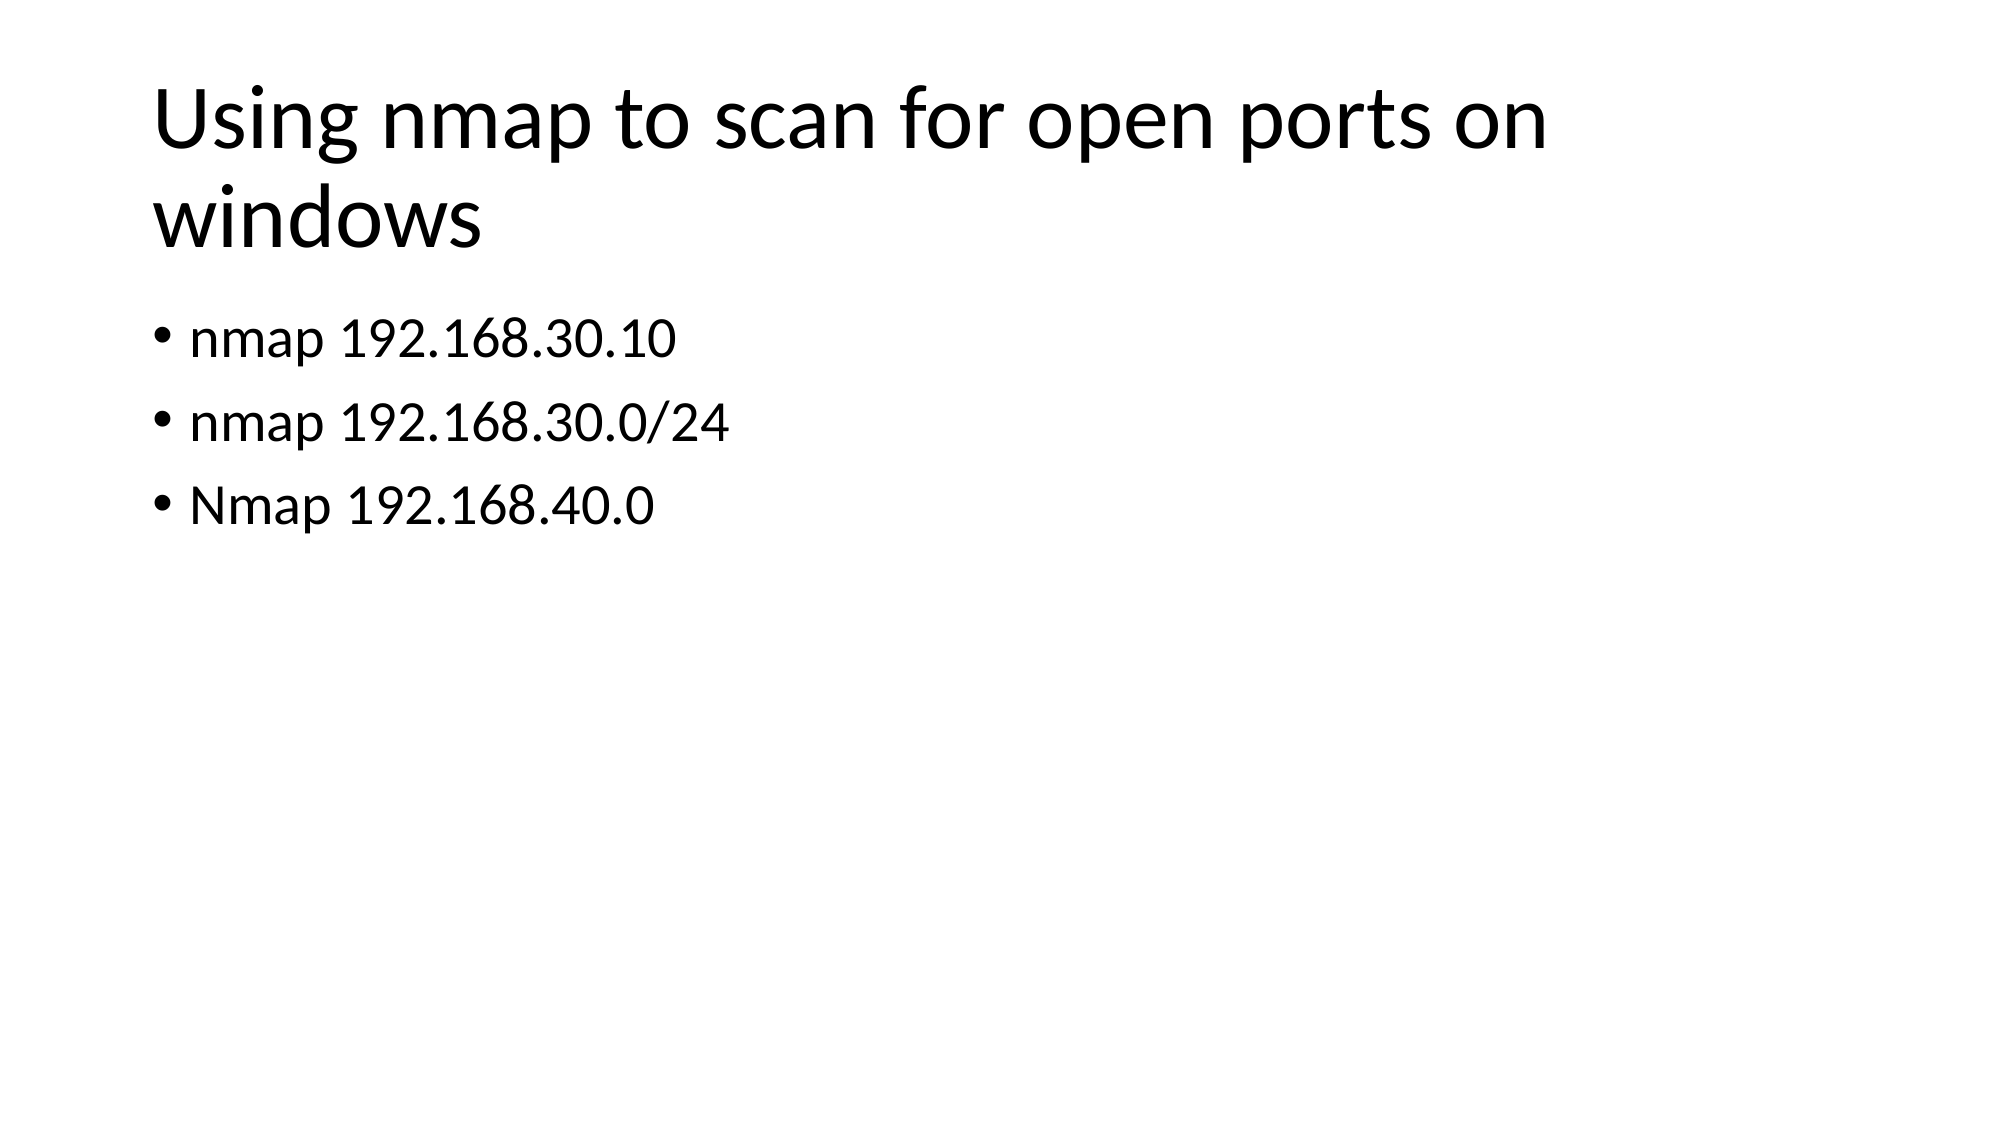

# Using nmap to scan for open ports on windows
nmap 192.168.30.10
nmap 192.168.30.0/24
Nmap 192.168.40.0